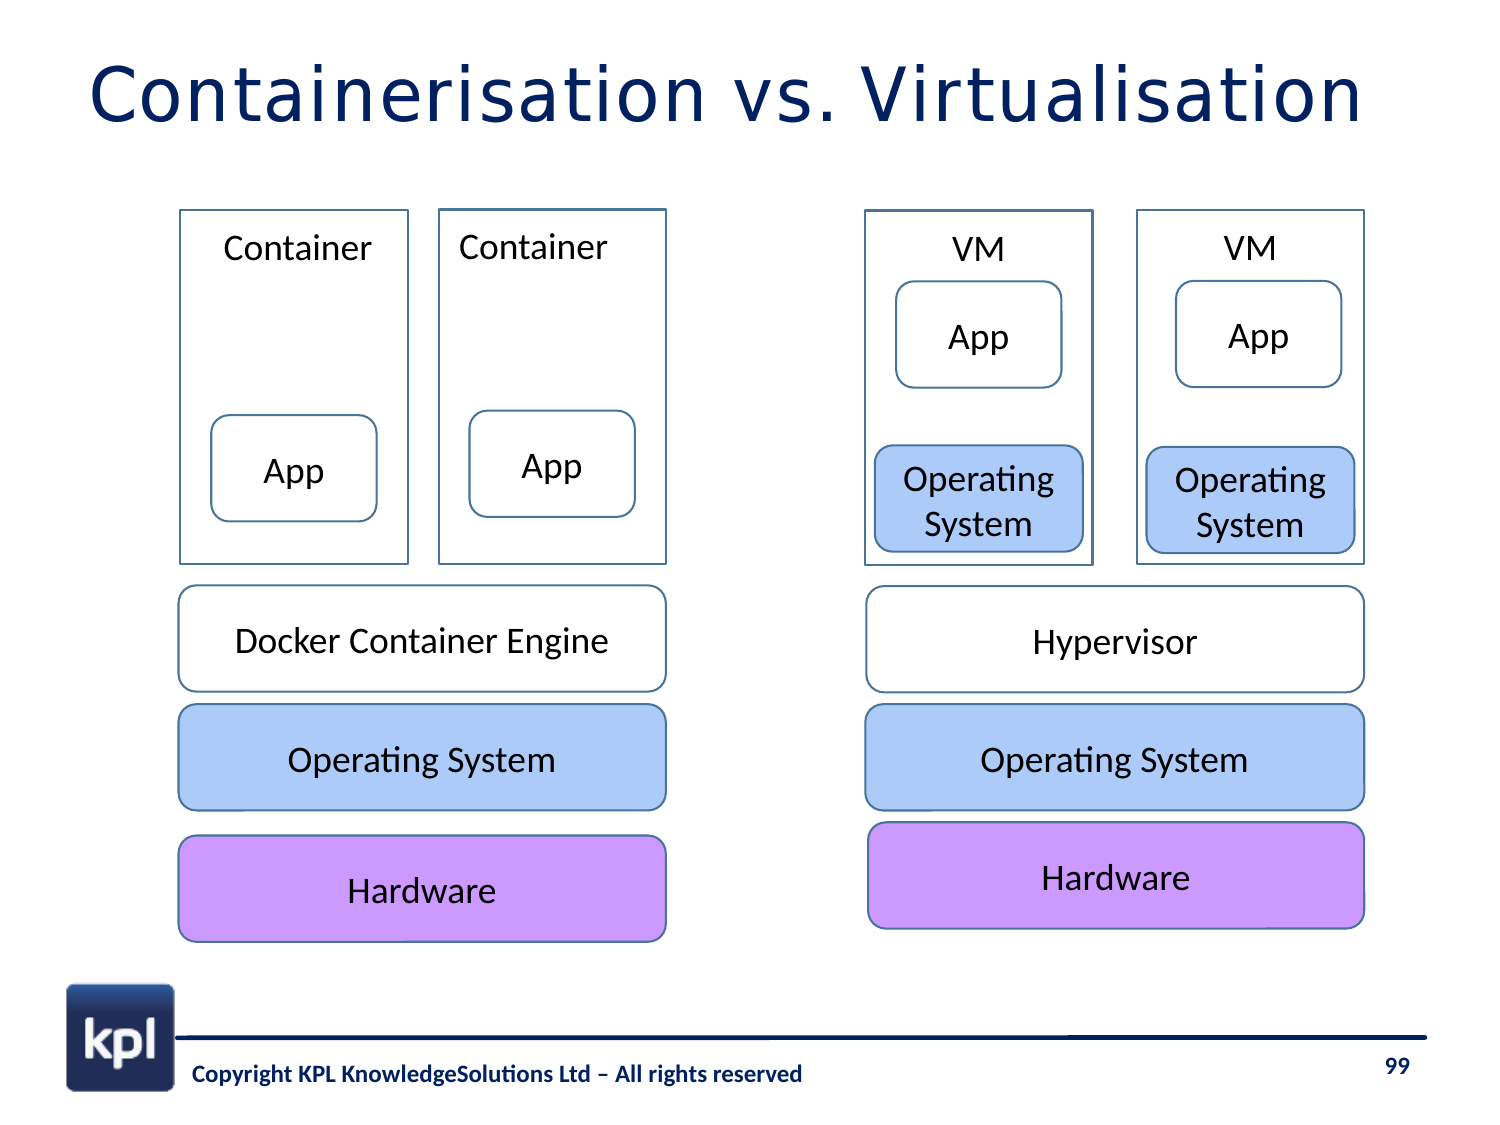

# Containerisation vs. Virtualisation

Container
Container
VM
VM
App
App
App
App
Operating System
Operating System
Docker Container Engine
Hypervisor
Operating System
Operating System
Hardware
Hardware
99
Copyright KPL KnowledgeSolutions Ltd – All rights reserved